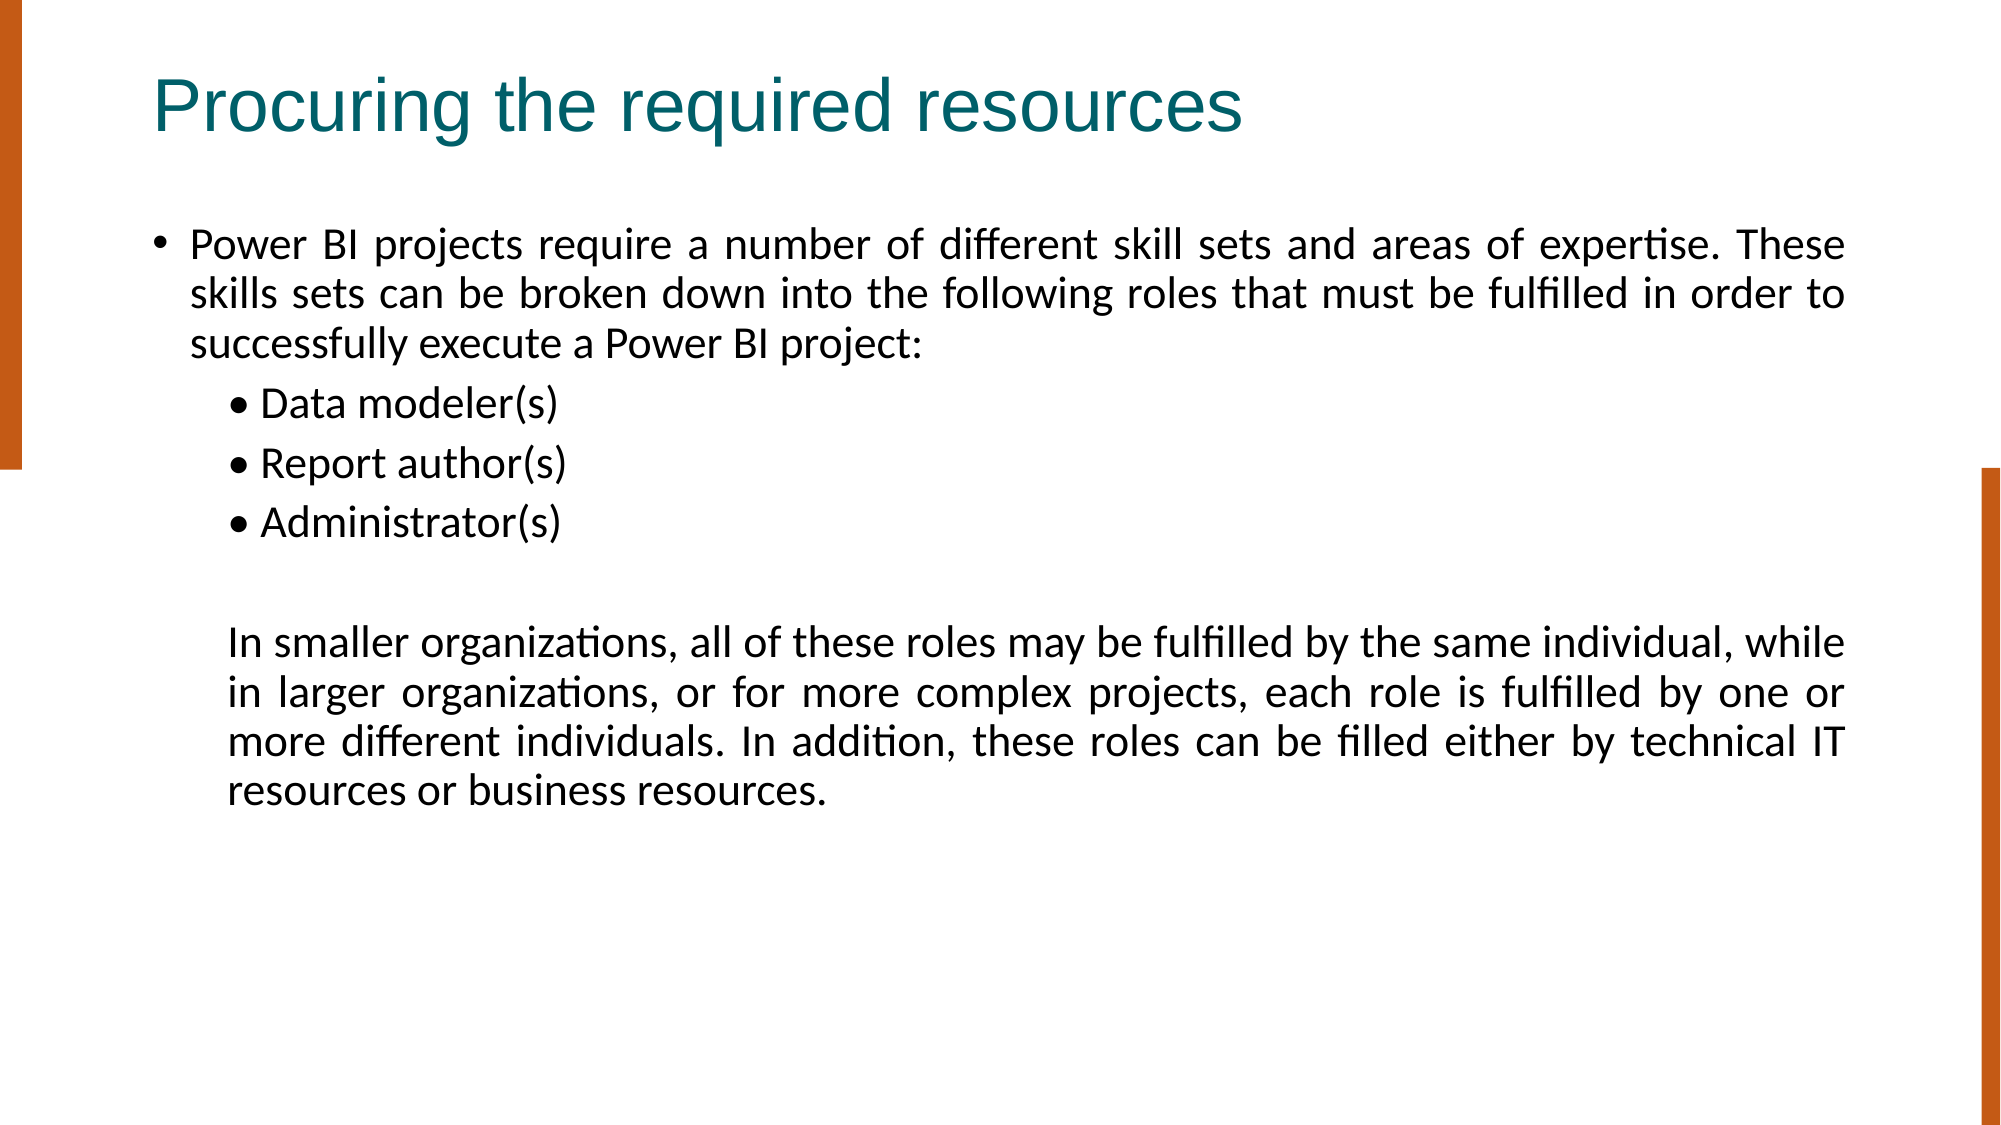

# Procuring the required resources
Power BI projects require a number of different skill sets and areas of expertise. These skills sets can be broken down into the following roles that must be fulfilled in order to successfully execute a Power BI project:
• Data modeler(s)
• Report author(s)
• Administrator(s)

In smaller organizations, all of these roles may be fulfilled by the same individual, while in larger organizations, or for more complex projects, each role is fulfilled by one or more different individuals. In addition, these roles can be filled either by technical IT resources or business resources.